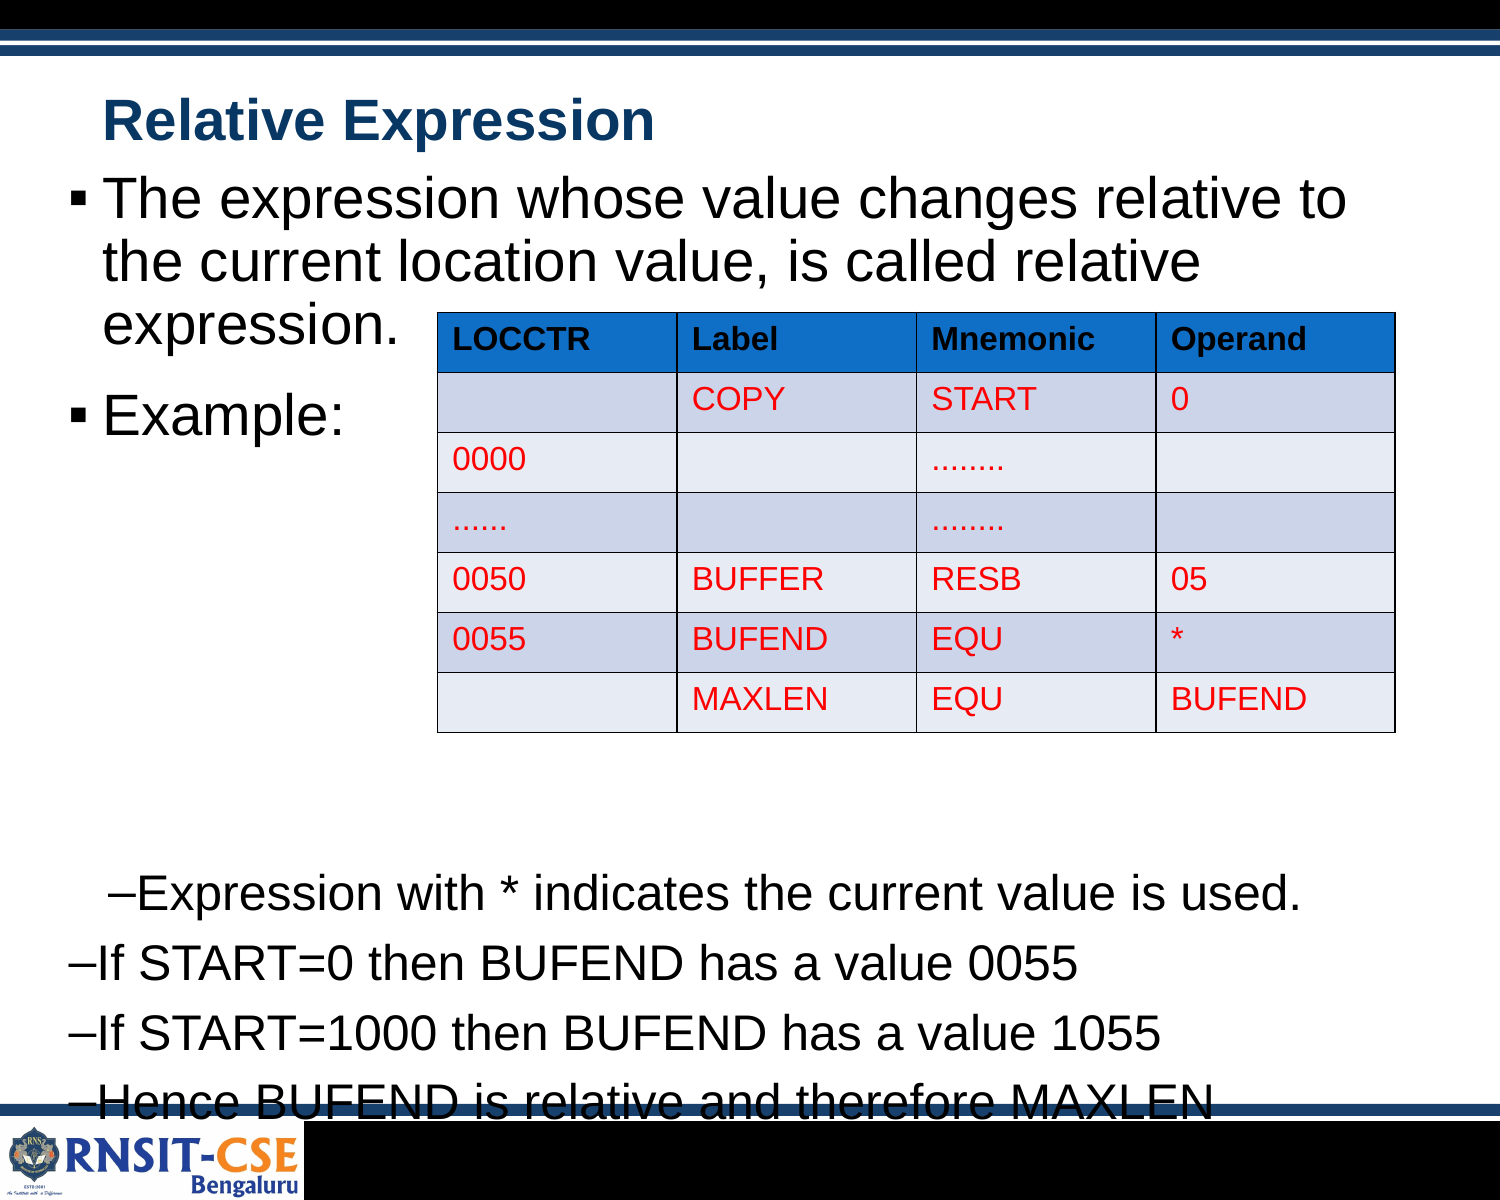

# Relative Expression
The expression whose value changes relative to the current location value, is called relative expression.
Example:

Expression with * indicates the current value is used.
If START=0 then BUFEND has a value 0055
If START=1000 then BUFEND has a value 1055
Hence BUFEND is relative and therefore MAXLEN
| LOCCTR | Label | Mnemonic | Operand |
| --- | --- | --- | --- |
|  | COPY | START | 0 |
| 0000 |  | ........ |  |
| ...... |  | ........ |  |
| 0050 | BUFFER | RESB | 05 |
| 0055 | BUFEND | EQU | \* |
|  | MAXLEN | EQU | BUFEND |